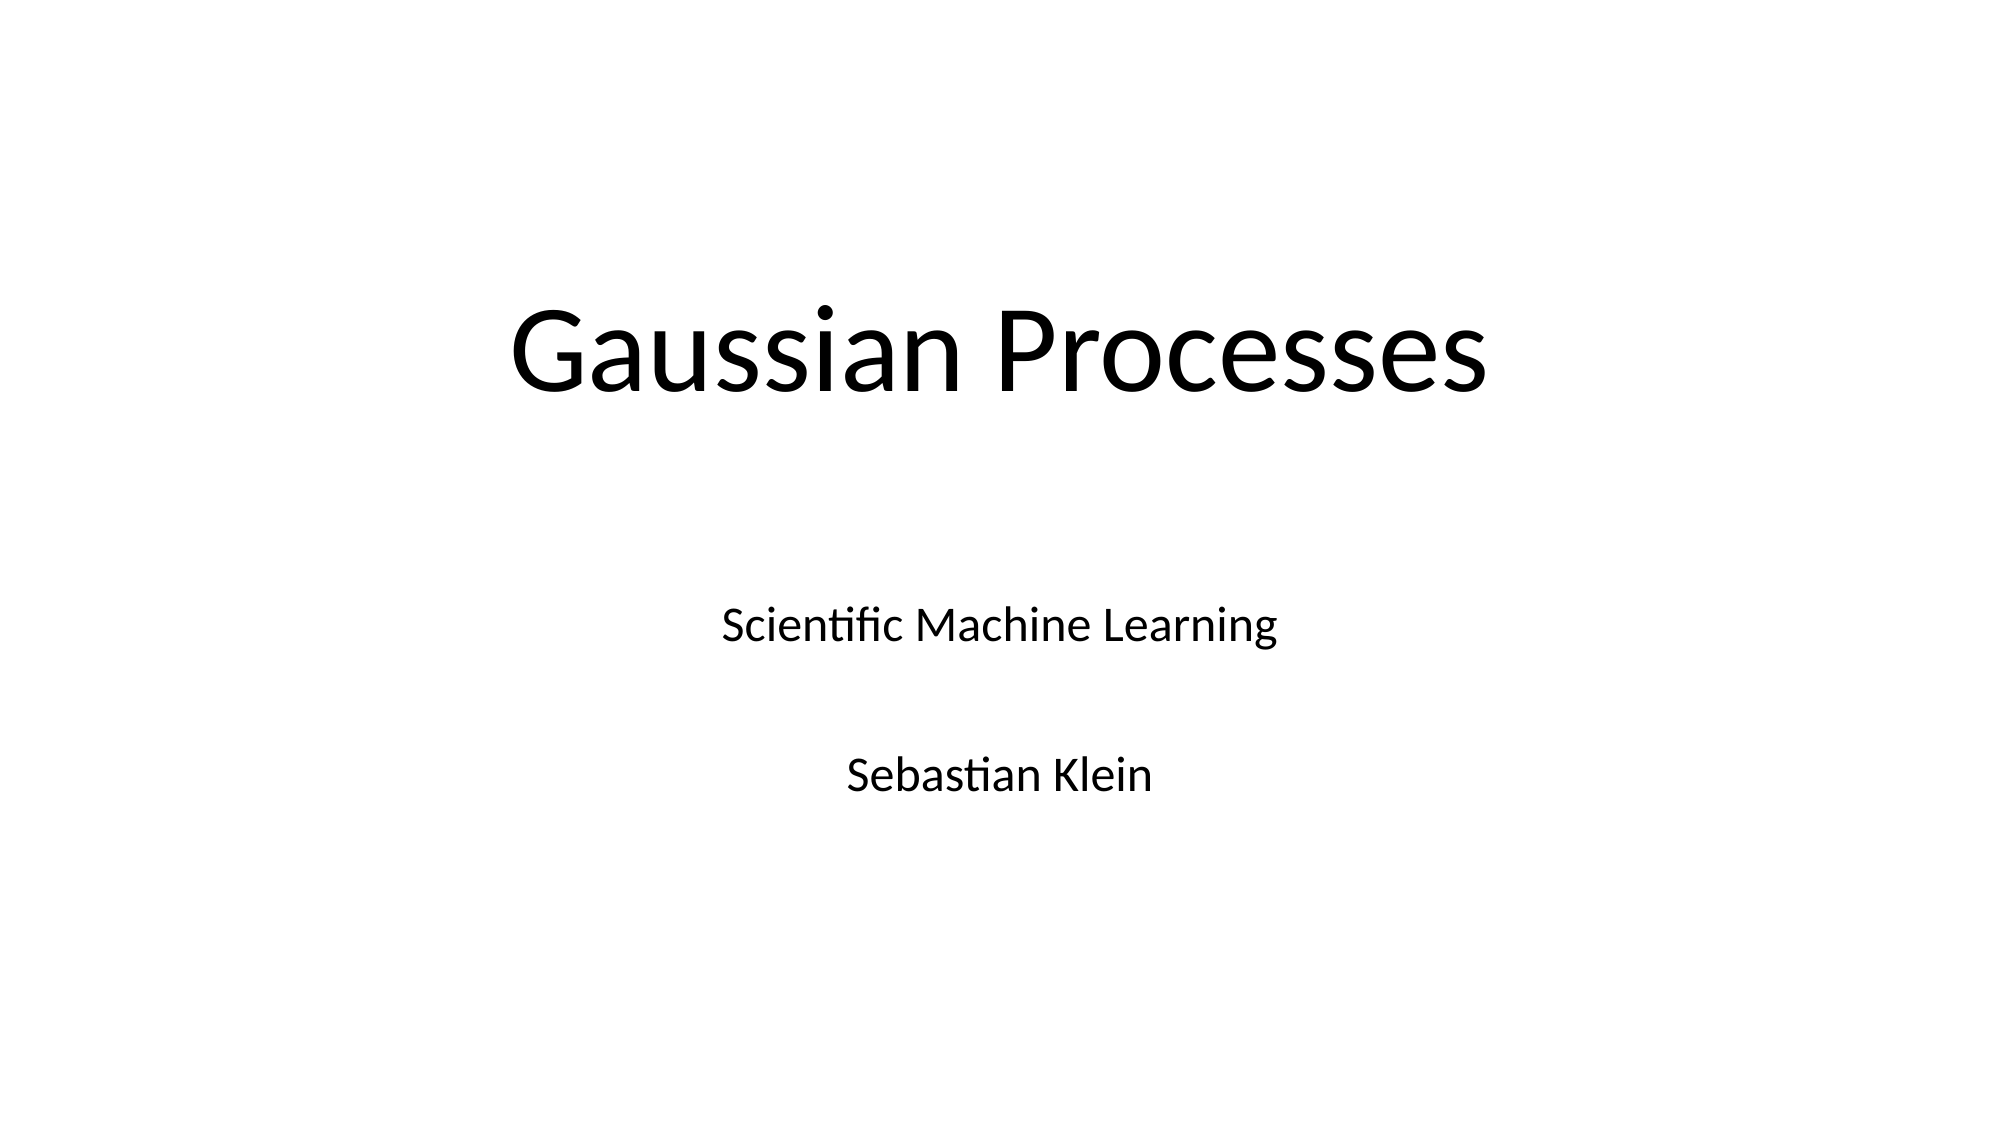

# Gaussian Processes
Scientific Machine Learning

Sebastian Klein